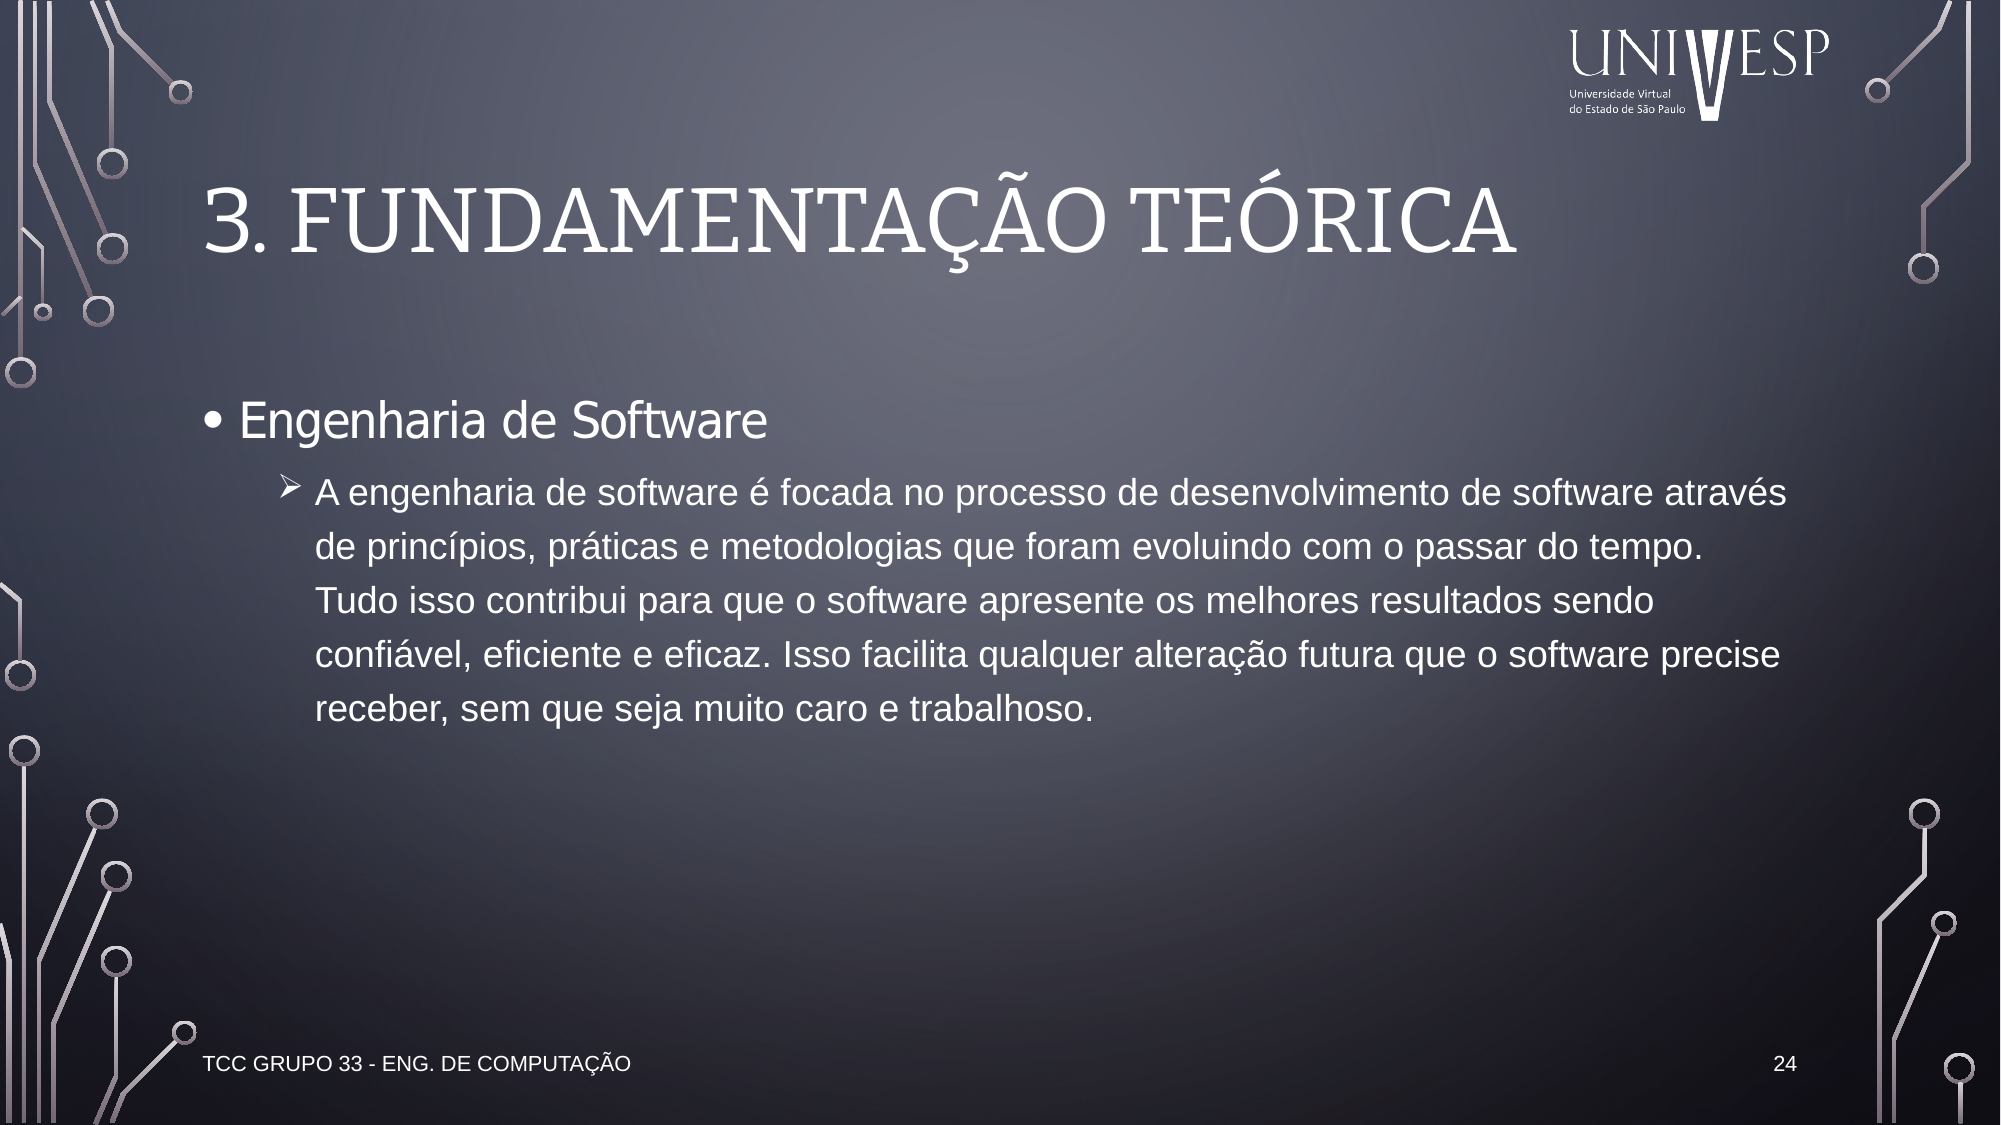

# 3. FUNDAMENTAÇÃO TEÓRICA
Engenharia de Software
A engenharia de software é focada no processo de desenvolvimento de software através de princípios, práticas e metodologias que foram evoluindo com o passar do tempo. Tudo isso contribui para que o software apresente os melhores resultados sendo confiável, eficiente e eficaz. Isso facilita qualquer alteração futura que o software precise receber, sem que seja muito caro e trabalhoso.
24
TCC Grupo 33 - Eng. de Computação